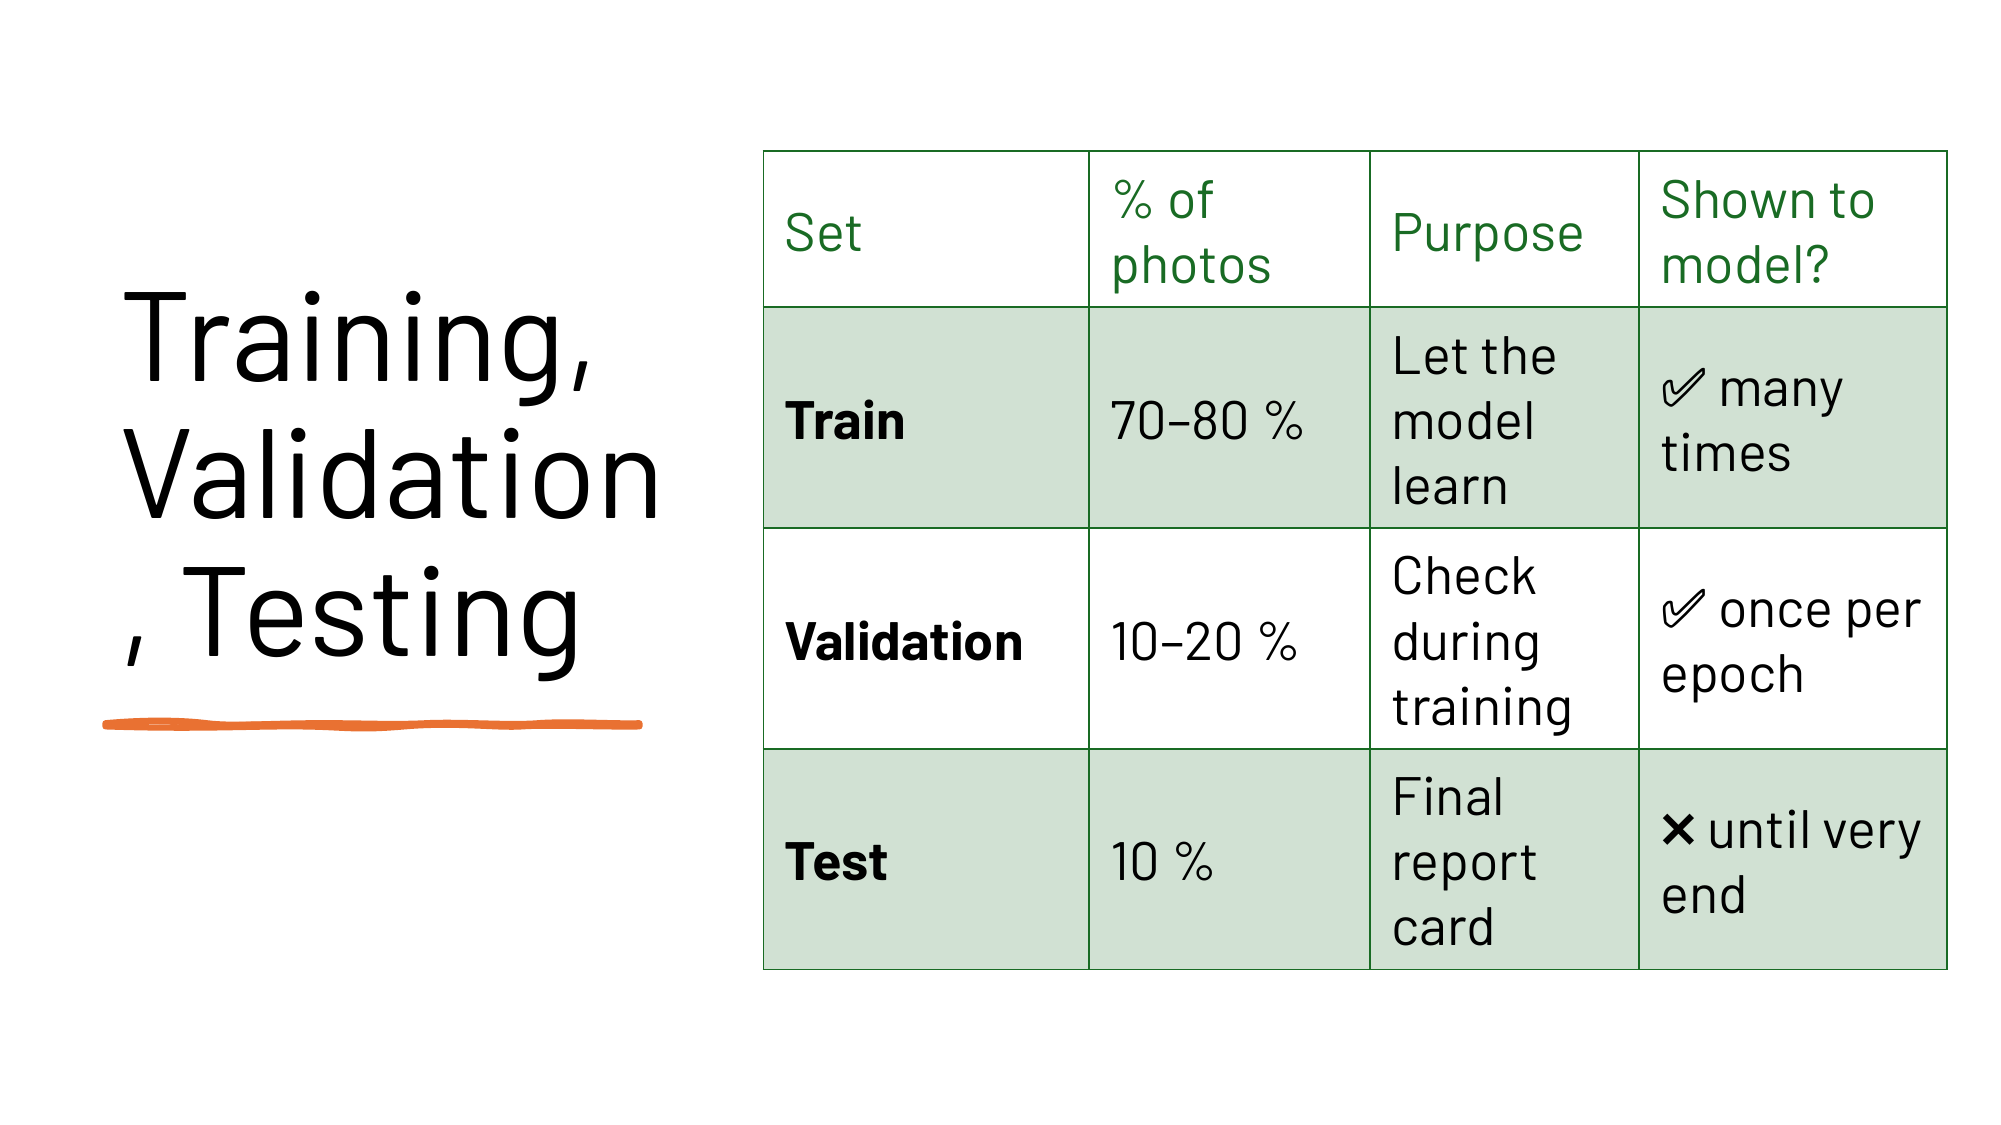

# Training, Validation, Testing
| Set | % of photos | Purpose | Shown to model? |
| --- | --- | --- | --- |
| Train | 70–80 % | Let the model learn | ✅ many times |
| Validation | 10–20 % | Check during training | ✅ once per epoch |
| Test | 10 % | Final report card | ❌ until very end |